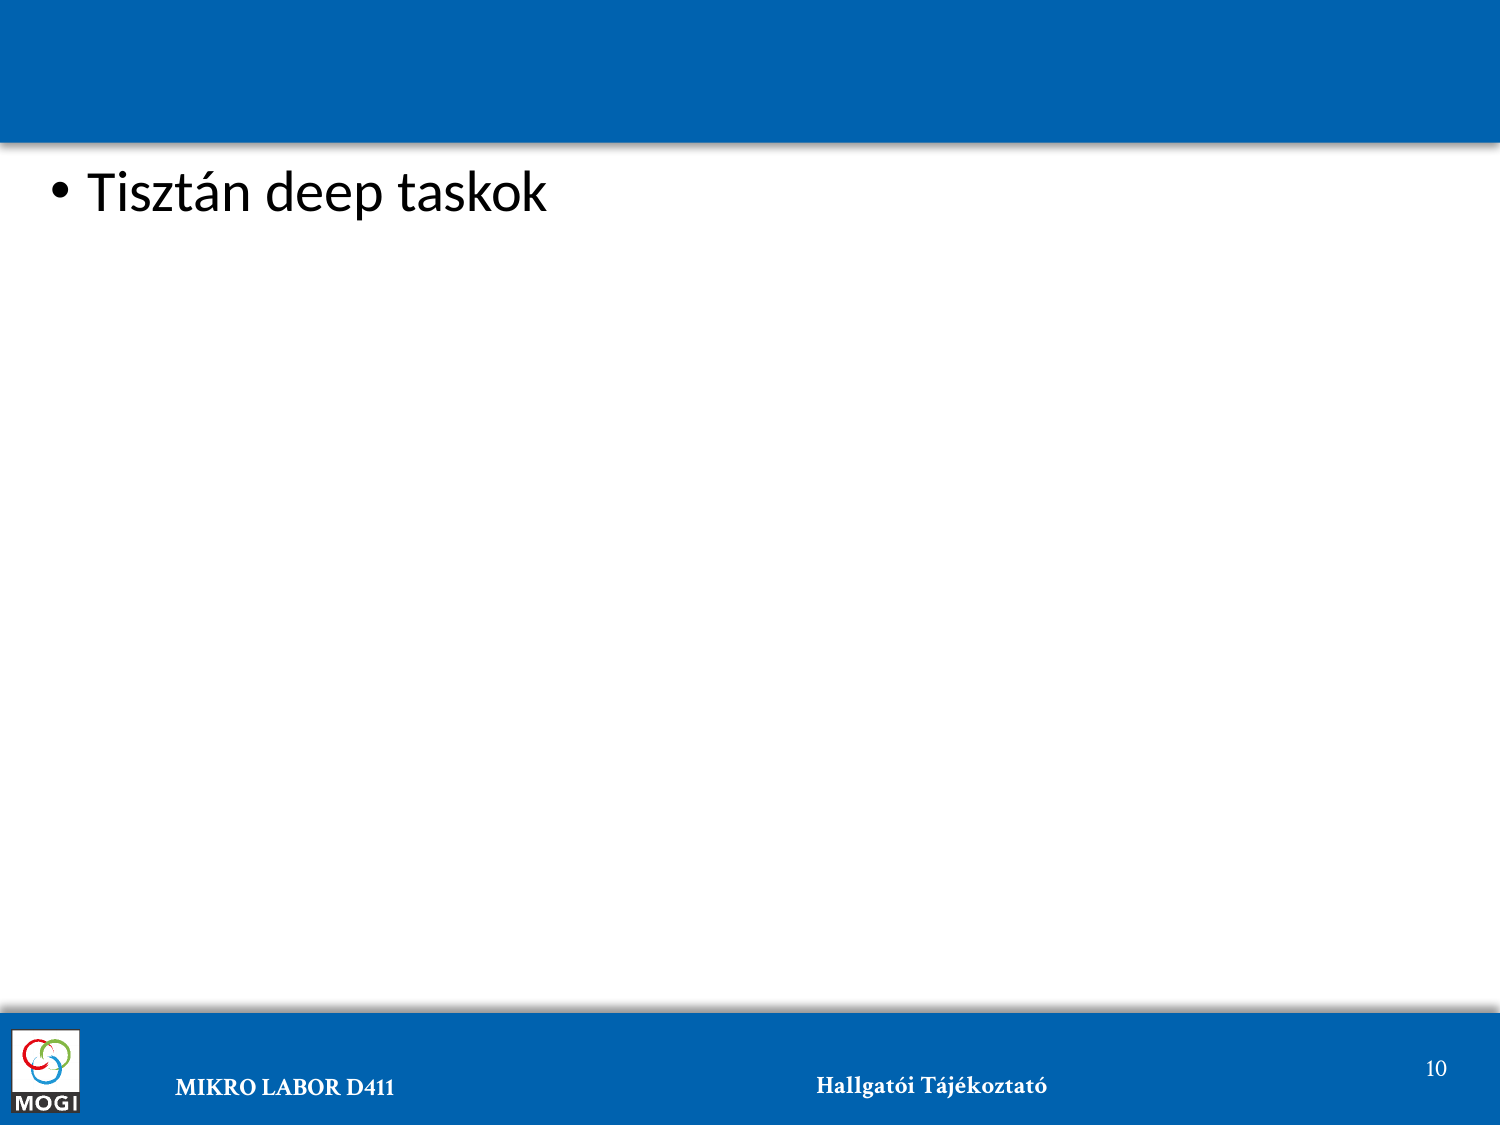

#
Tisztán deep taskok
Hallgatói Tájékoztató
10
MIKRO Labor D411